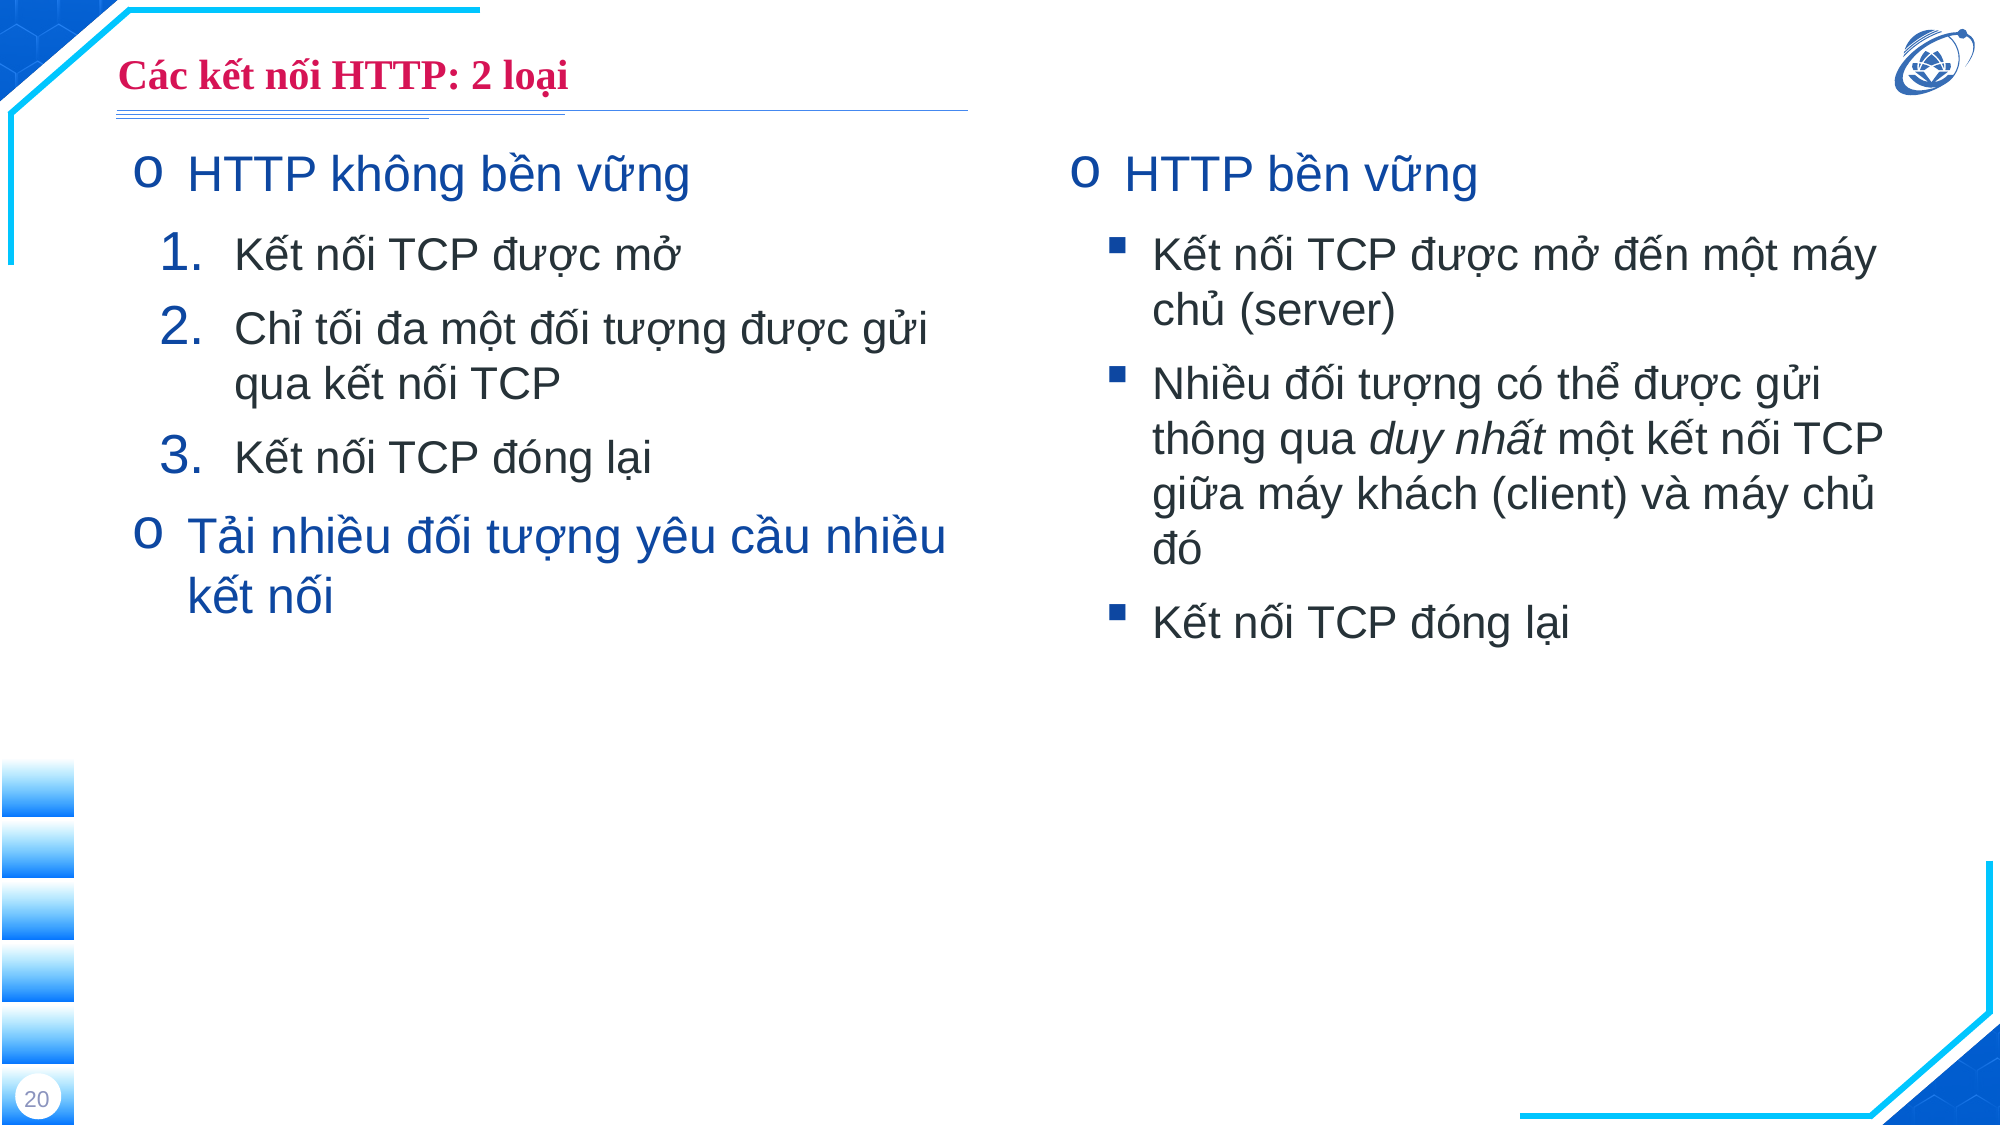

# Các kết nối HTTP: 2 loại
HTTP không bền vững
Kết nối TCP được mở
Chỉ tối đa một đối tượng được gửi qua kết nối TCP
Kết nối TCP đóng lại
Tải nhiều đối tượng yêu cầu nhiều kết nối
HTTP bền vững
Kết nối TCP được mở đến một máy chủ (server)
Nhiều đối tượng có thể được gửi thông qua duy nhất một kết nối TCP giữa máy khách (client) và máy chủ đó
Kết nối TCP đóng lại
20